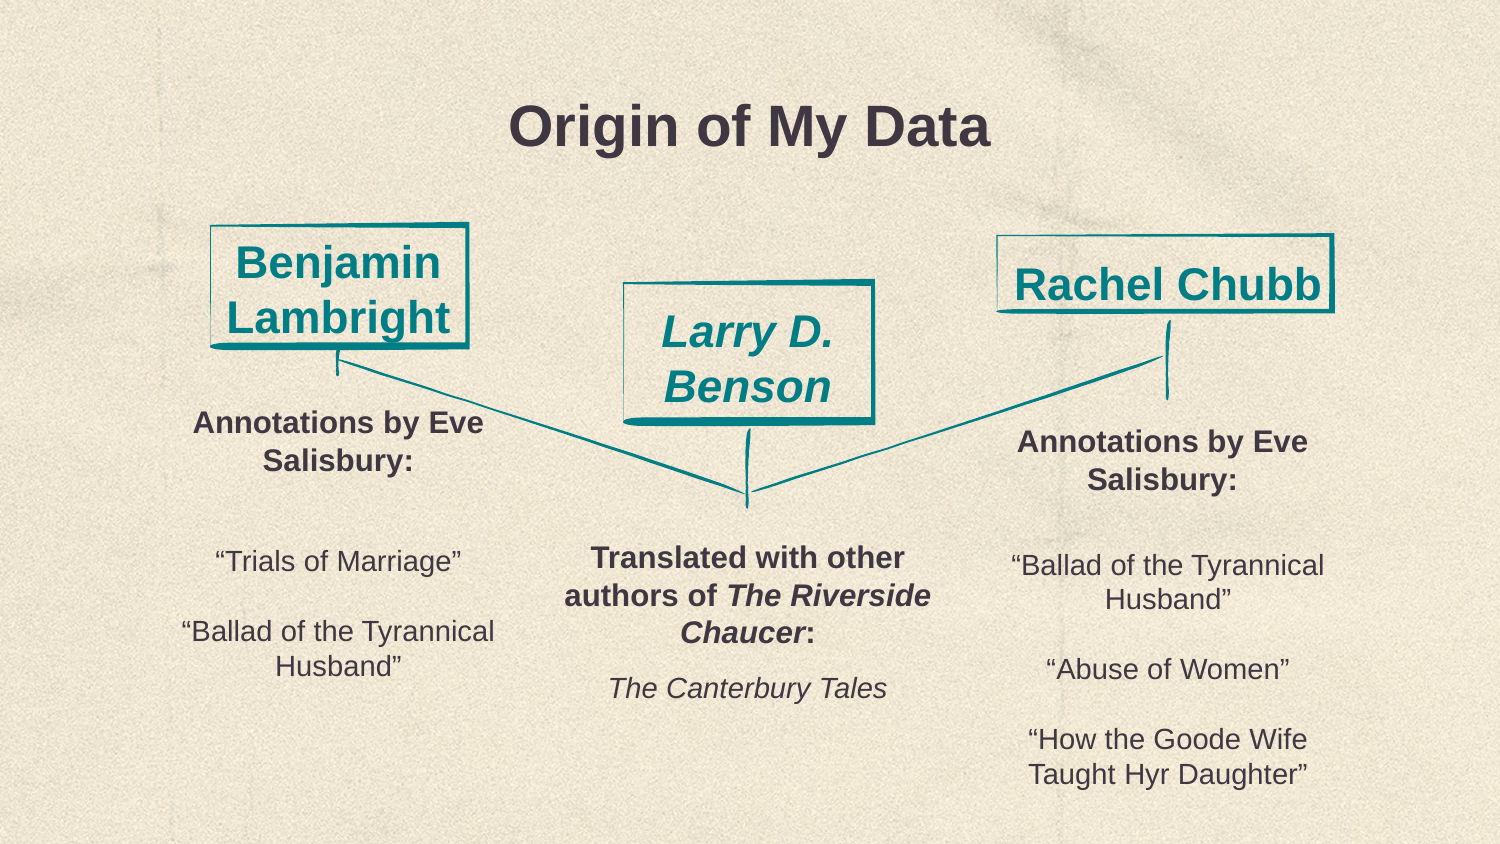

# Origin of My Data

Benjamin Lambright

Rachel Chubb

Larry D. Benson

Annotations by Eve Salisbury:
Annotations by Eve Salisbury:

Translated with other authors of The Riverside Chaucer:
“Trials of Marriage”

“Ballad of the Tyrannical Husband”
“Ballad of the Tyrannical Husband”

“Abuse of Women”

“How the Goode Wife Taught Hyr Daughter”
The Canterbury Tales